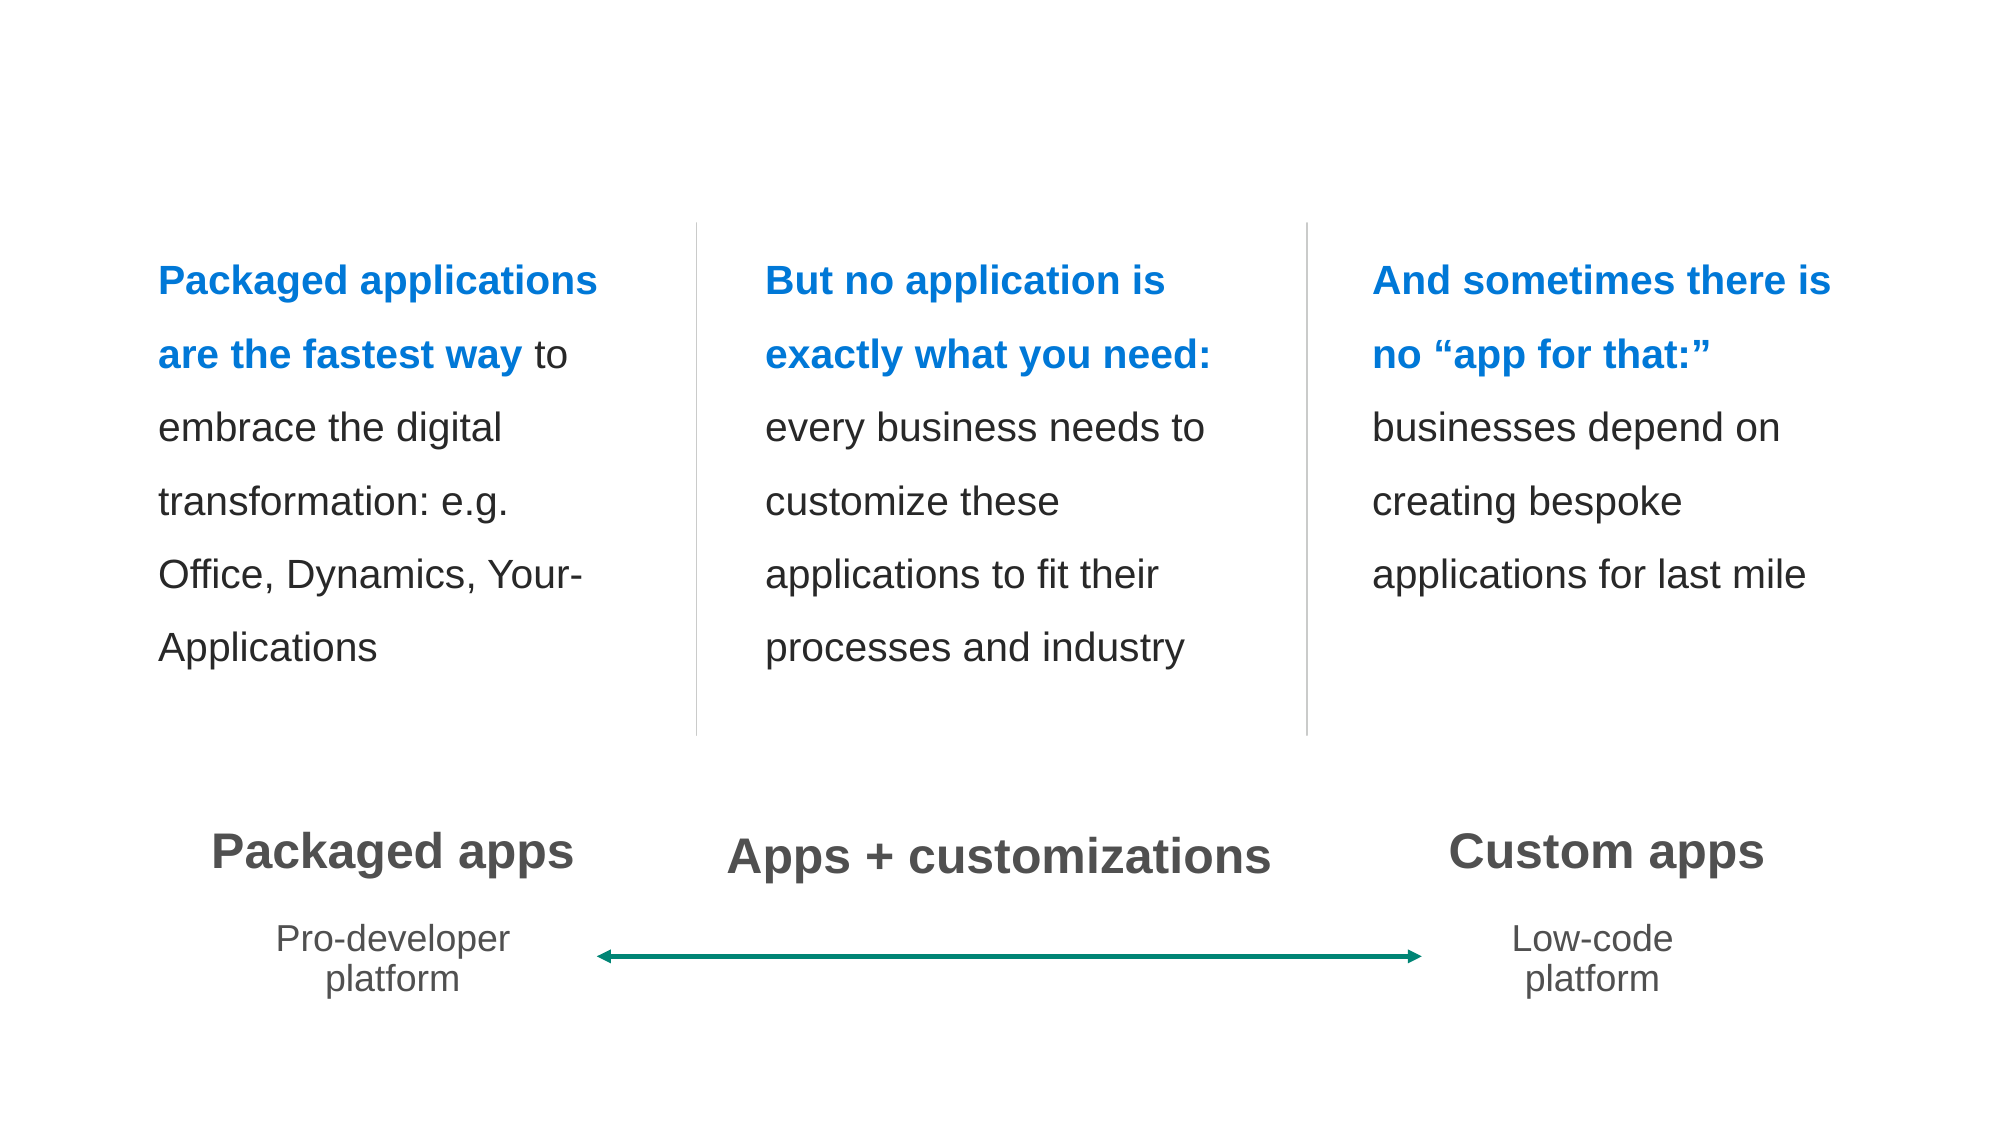

Packaged applications
are the fastest way to embrace the digital transformation: e.g. Office, Dynamics, Your-Applications
But no application is exactly what you need:  every business needs to customize these applications to fit their processes and industry
And sometimes there is no “app for that:” businesses depend on creating bespoke applications for last mile
Packaged apps
Custom apps
Apps + customizations
Pro-developer
platform
Low-code
platform